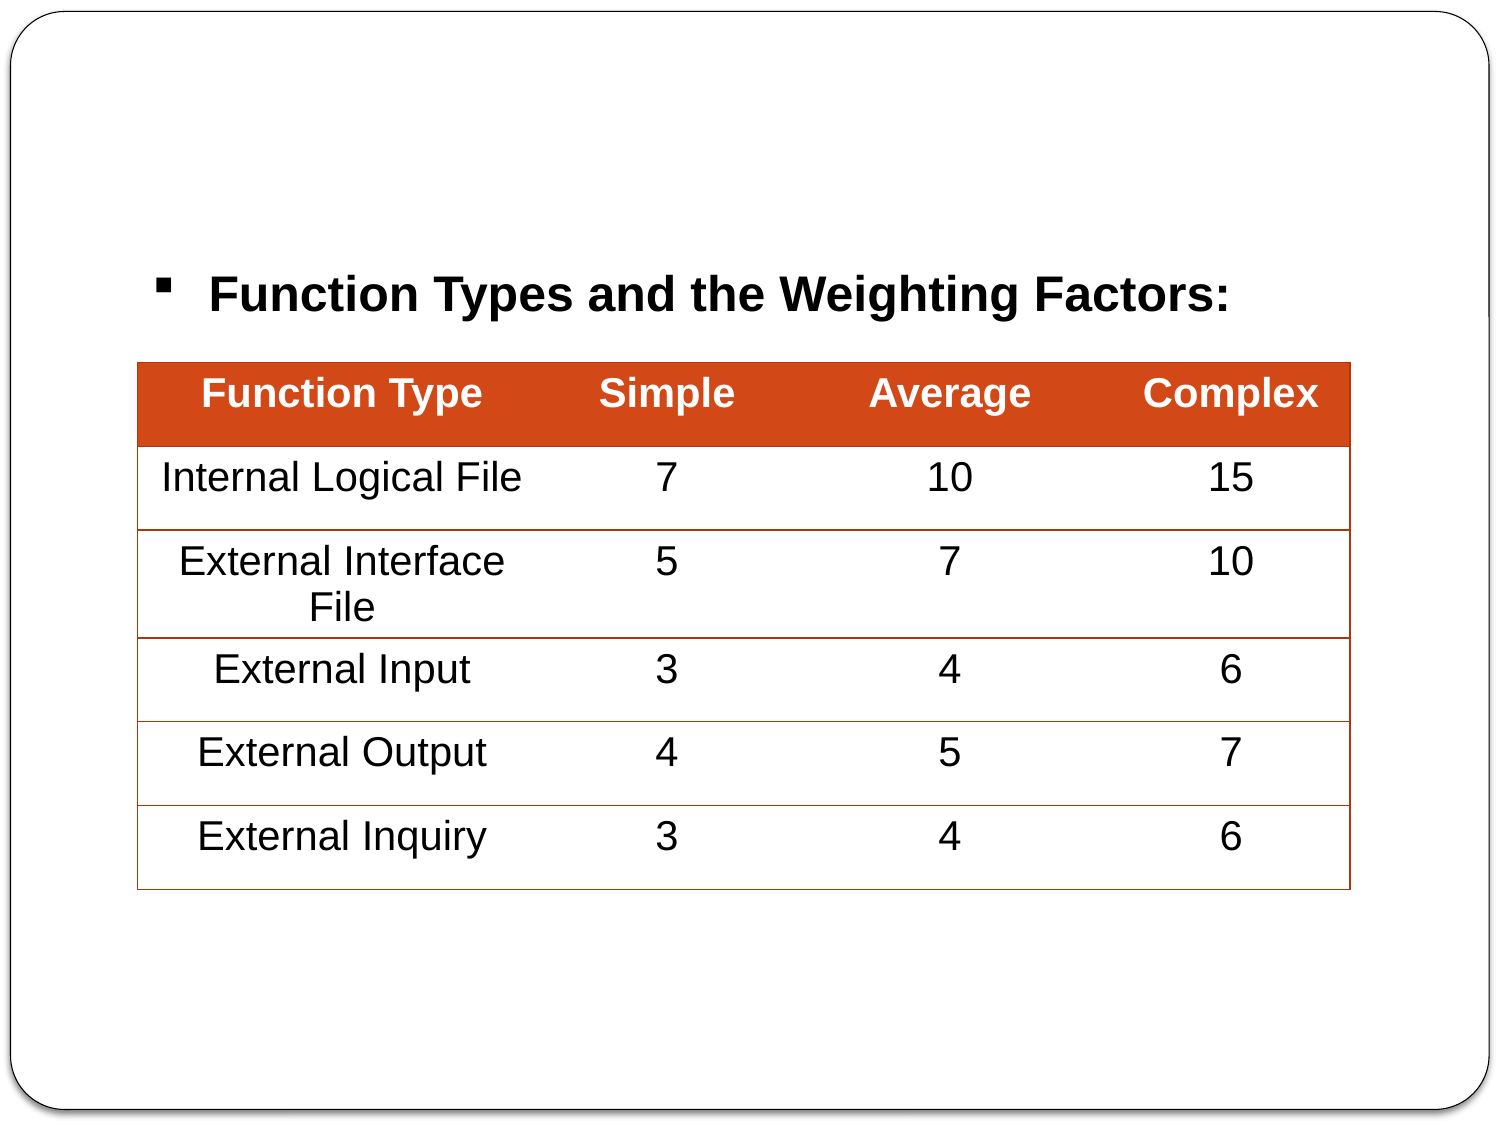

# Function Types and the Weighting Factors:
| Function Type | Simple | Average | Complex |
| --- | --- | --- | --- |
| Internal Logical File | 7 | 10 | 15 |
| External Interface File | 5 | 7 | 10 |
| External Input | 3 | 4 | 6 |
| External Output | 4 | 5 | 7 |
| External Inquiry | 3 | 4 | 6 |